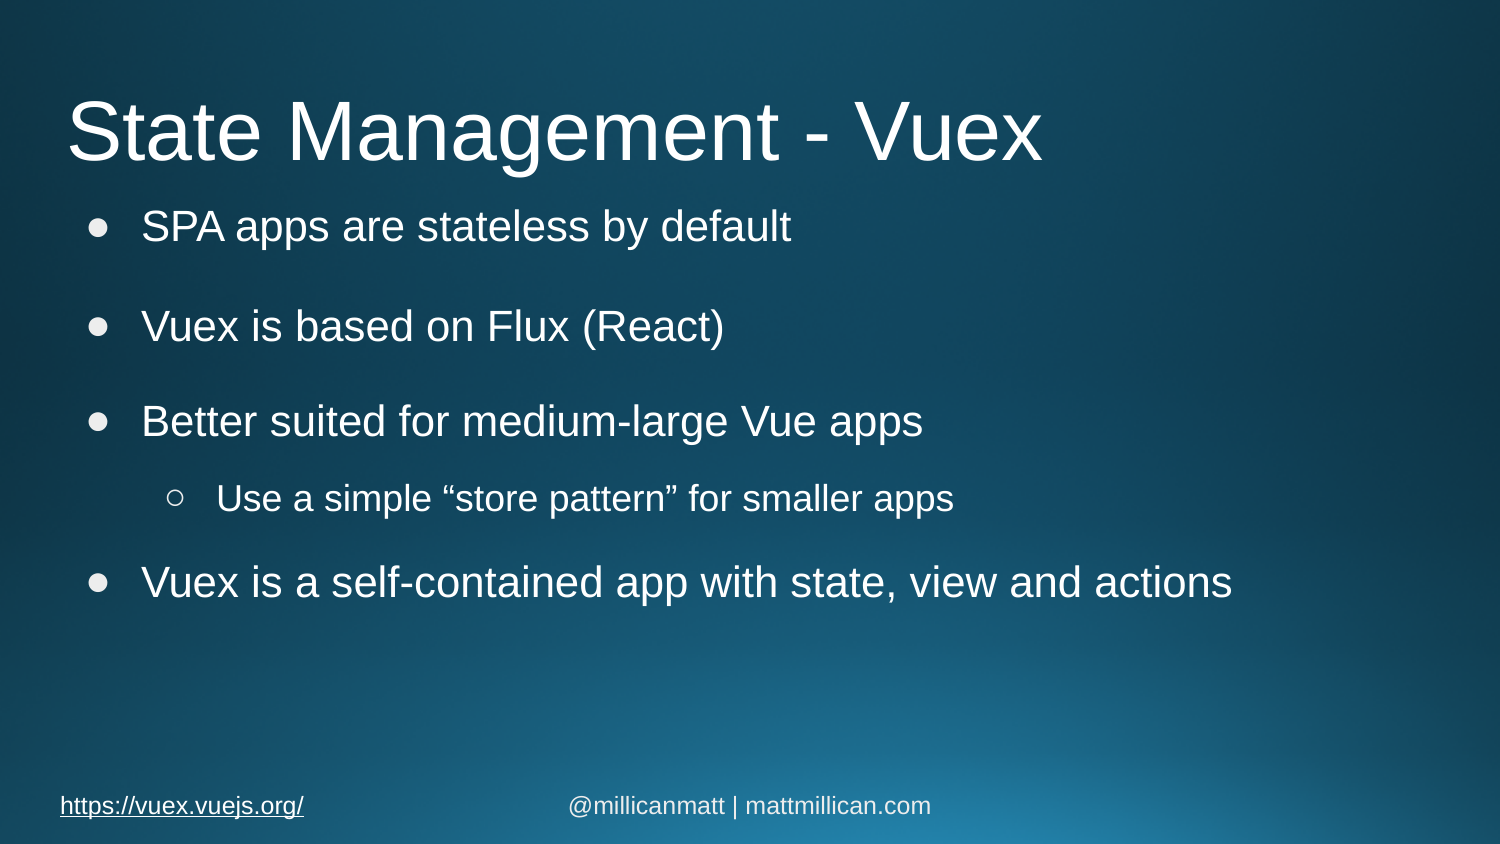

# State Management - Vuex
SPA apps are stateless by default
Vuex is based on Flux (React)
Better suited for medium-large Vue apps
Use a simple “store pattern” for smaller apps
Vuex is a self-contained app with state, view and actions
https://vuex.vuejs.org/
@millicanmatt | mattmillican.com